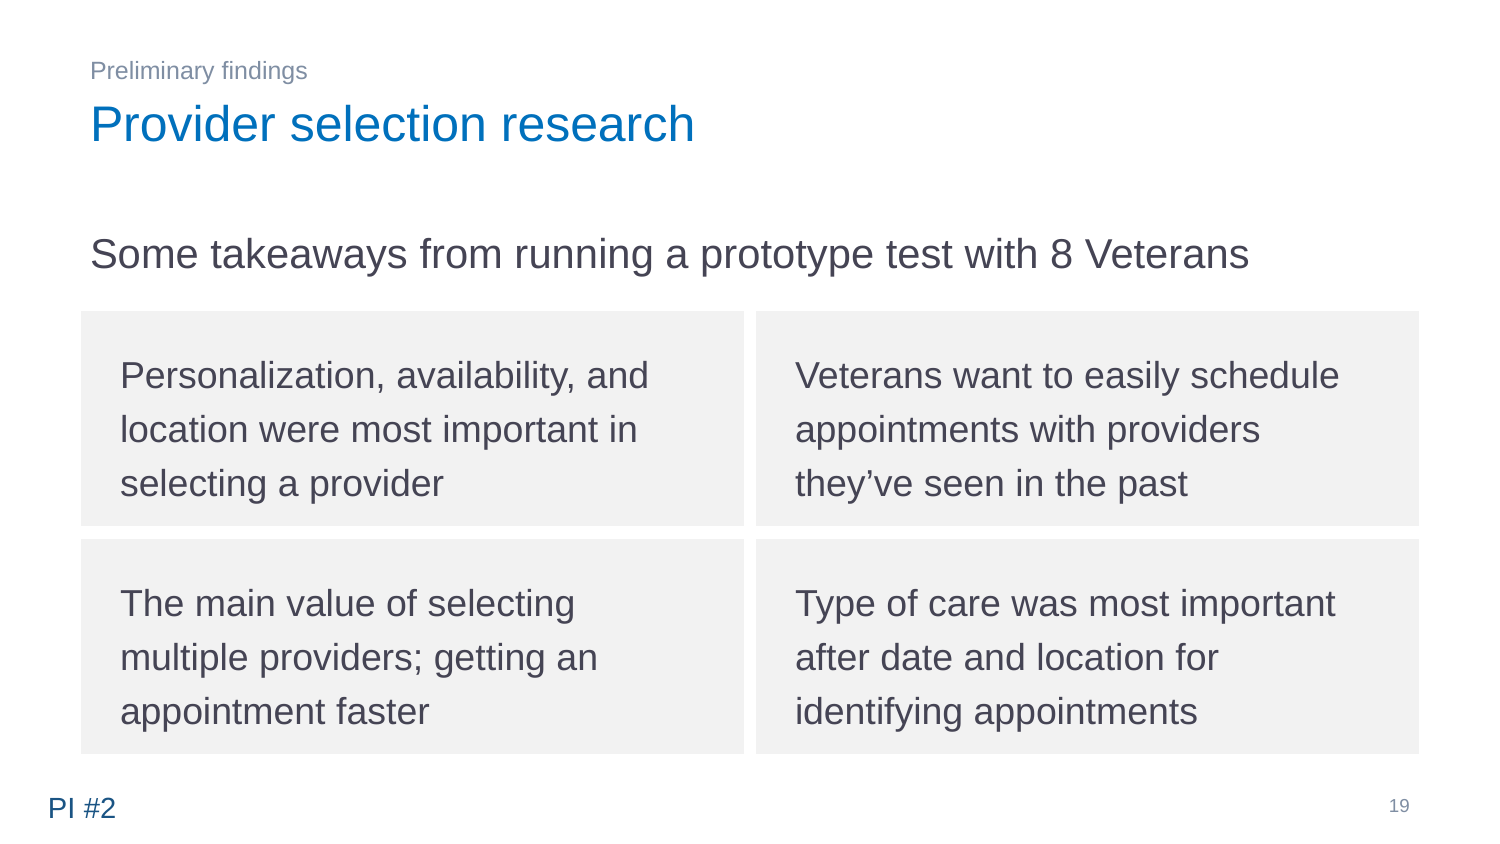

Preliminary findings
# Provider selection research
Some takeaways from running a prototype test with 8 Veterans
Personalization, availability, and location were most important in selecting a provider
Veterans want to easily schedule appointments with providers they’ve seen in the past
DEMO
The main value of selecting multiple providers; getting an appointment faster
Type of care was most important after date and location for identifying appointments
PI #2

19